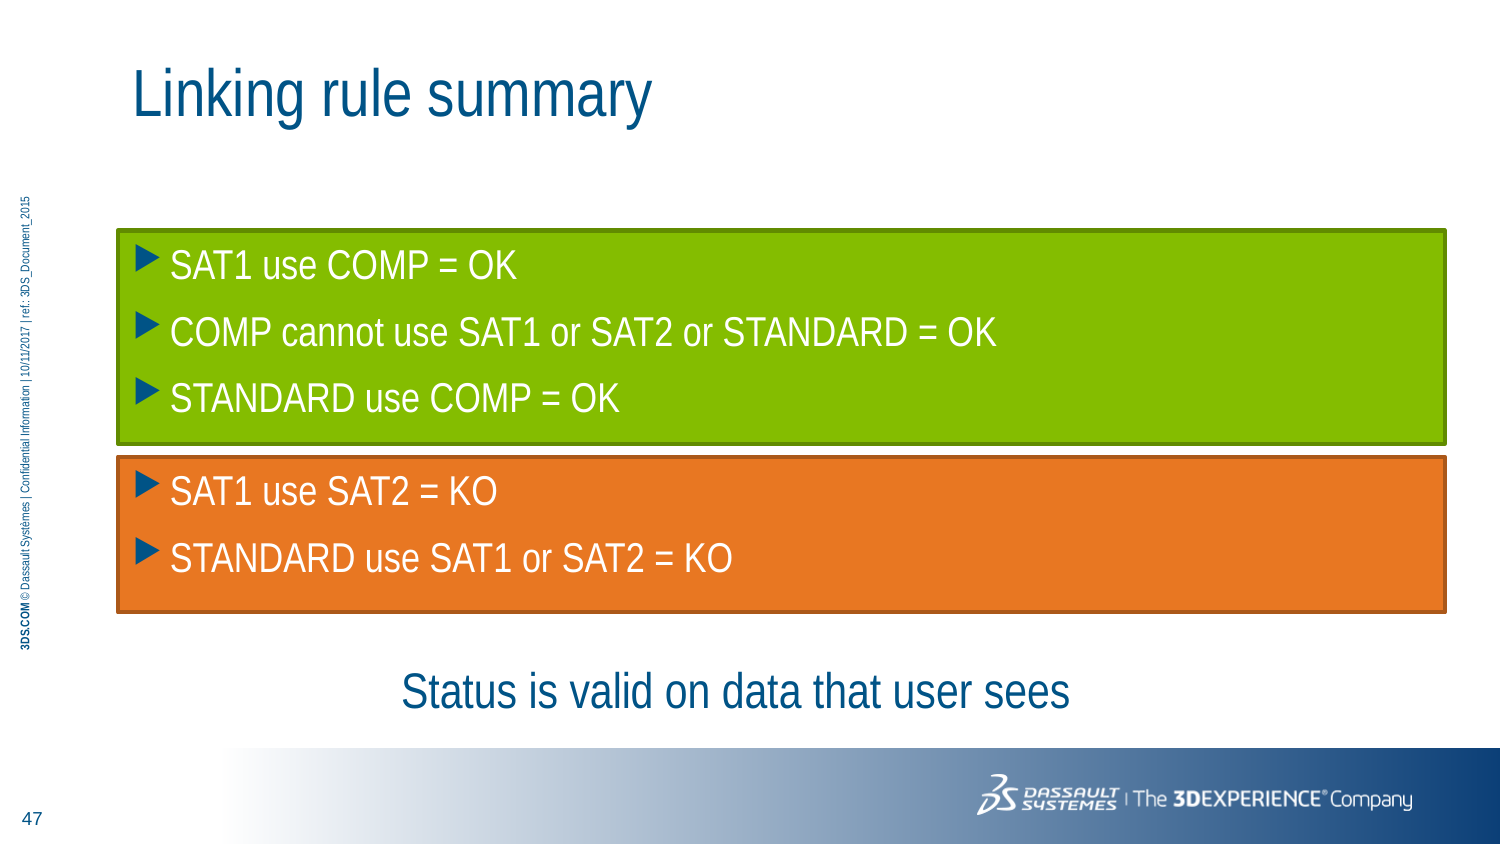

Linking rule summary
SAT1 use COMP = OK
COMP cannot use SAT1 or SAT2 or STANDARD = OK
STANDARD use COMP = OK

SAT1 use SAT2 = KO
STANDARD use SAT1 or SAT2 = KO
Status is valid on data that user sees